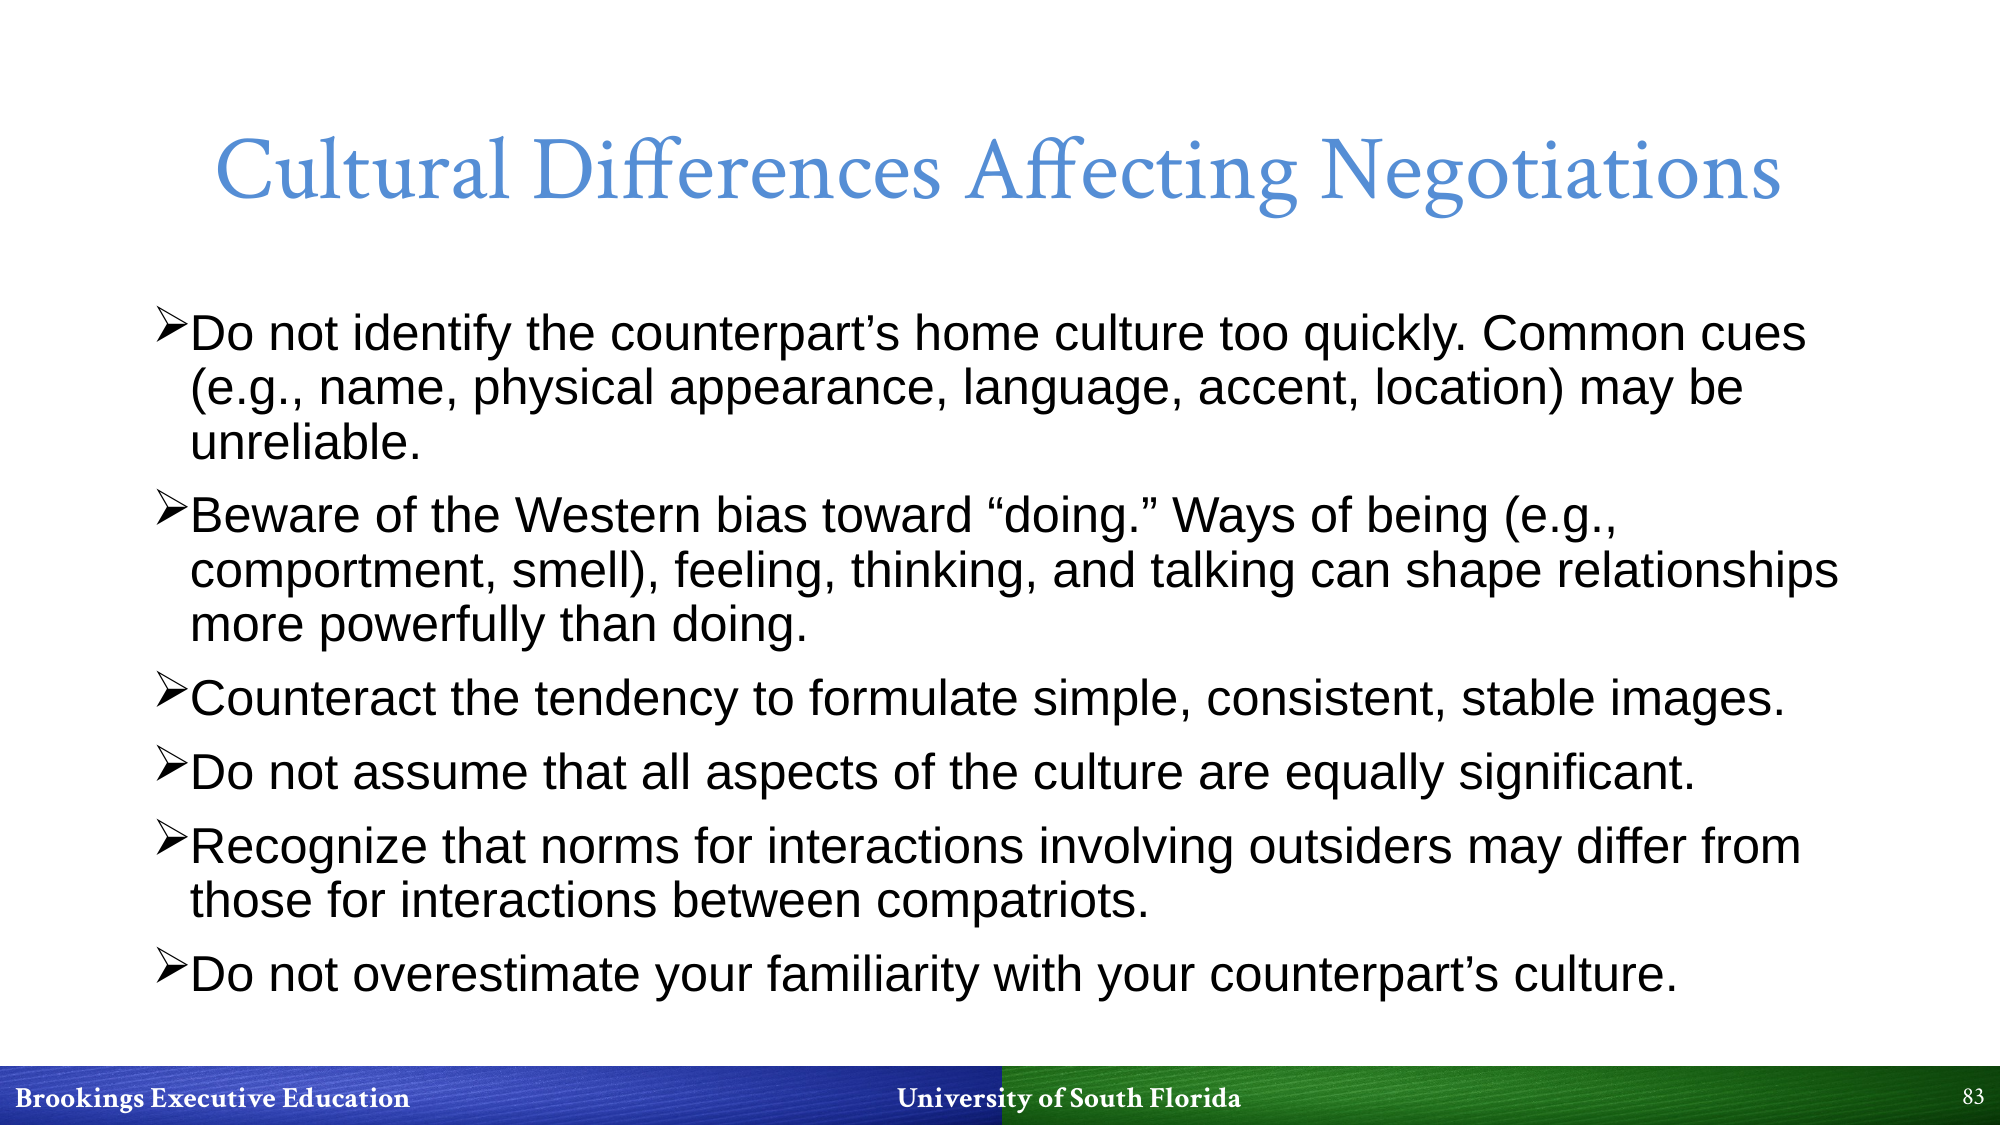

# Cultural Differences Affecting Negotiations
Do not identify the counterpart’s home culture too quickly. Common cues (e.g., name, physical appearance, language, accent, location) may be unreliable.
Beware of the Western bias toward “doing.” Ways of being (e.g., comportment, smell), feeling, thinking, and talking can shape relationships more powerfully than doing.
Counteract the tendency to formulate simple, consistent, stable images.
Do not assume that all aspects of the culture are equally significant.
Recognize that norms for interactions involving outsiders may differ from those for interactions between compatriots.
Do not overestimate your familiarity with your counterpart’s culture.

83
Brookings Executive Education                              		                University of South Florida